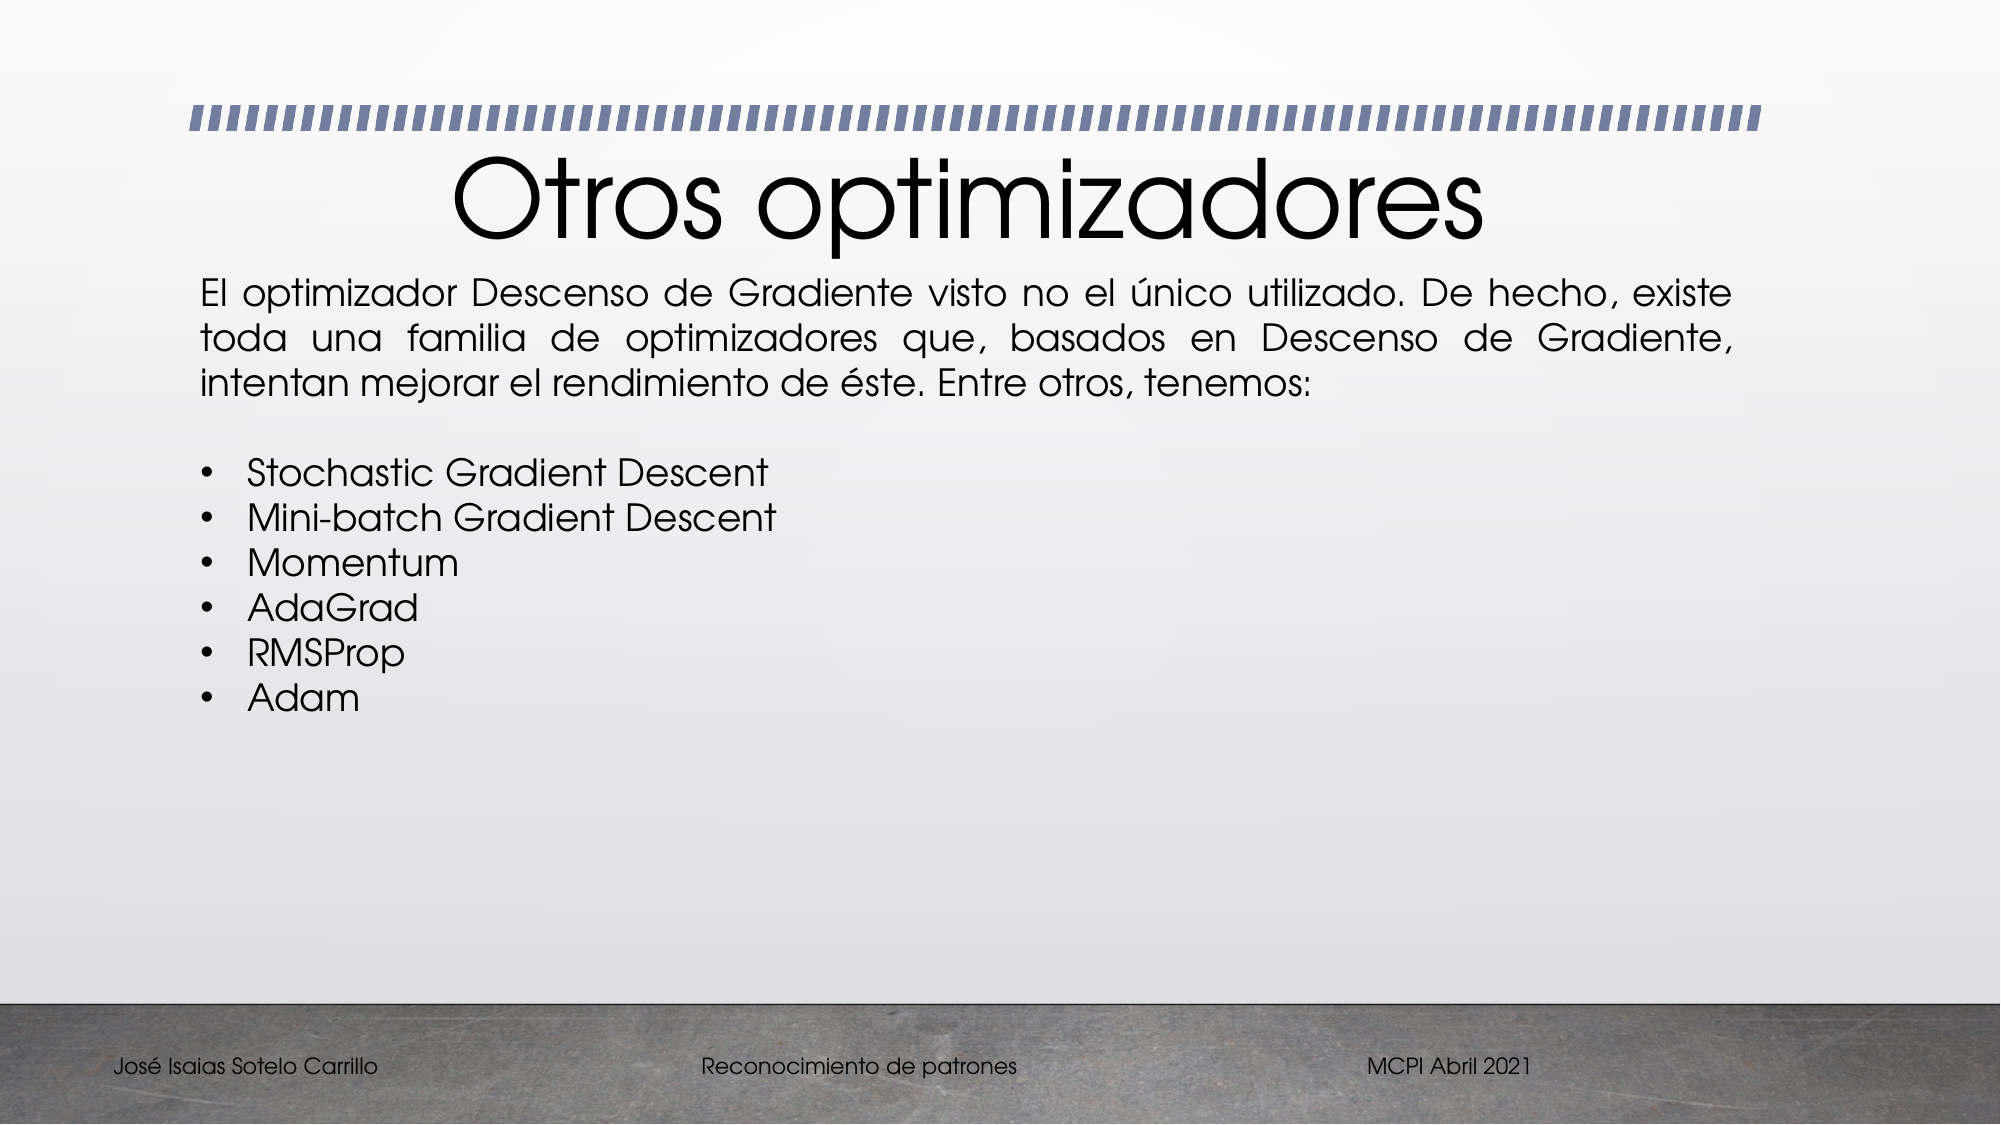

# Otros optimizadores
El optimizador Descenso de Gradiente visto no el único utilizado. De hecho, existe toda una familia de optimizadores que, basados en Descenso de Gradiente, intentan mejorar el rendimiento de éste. Entre otros, tenemos:

Stochastic Gradient Descent
Mini-batch Gradient Descent
Momentum
AdaGrad
RMSProp
Adam
José Isaias Sotelo Carrillo
MCPI Abril 2021
Reconocimiento de patrones